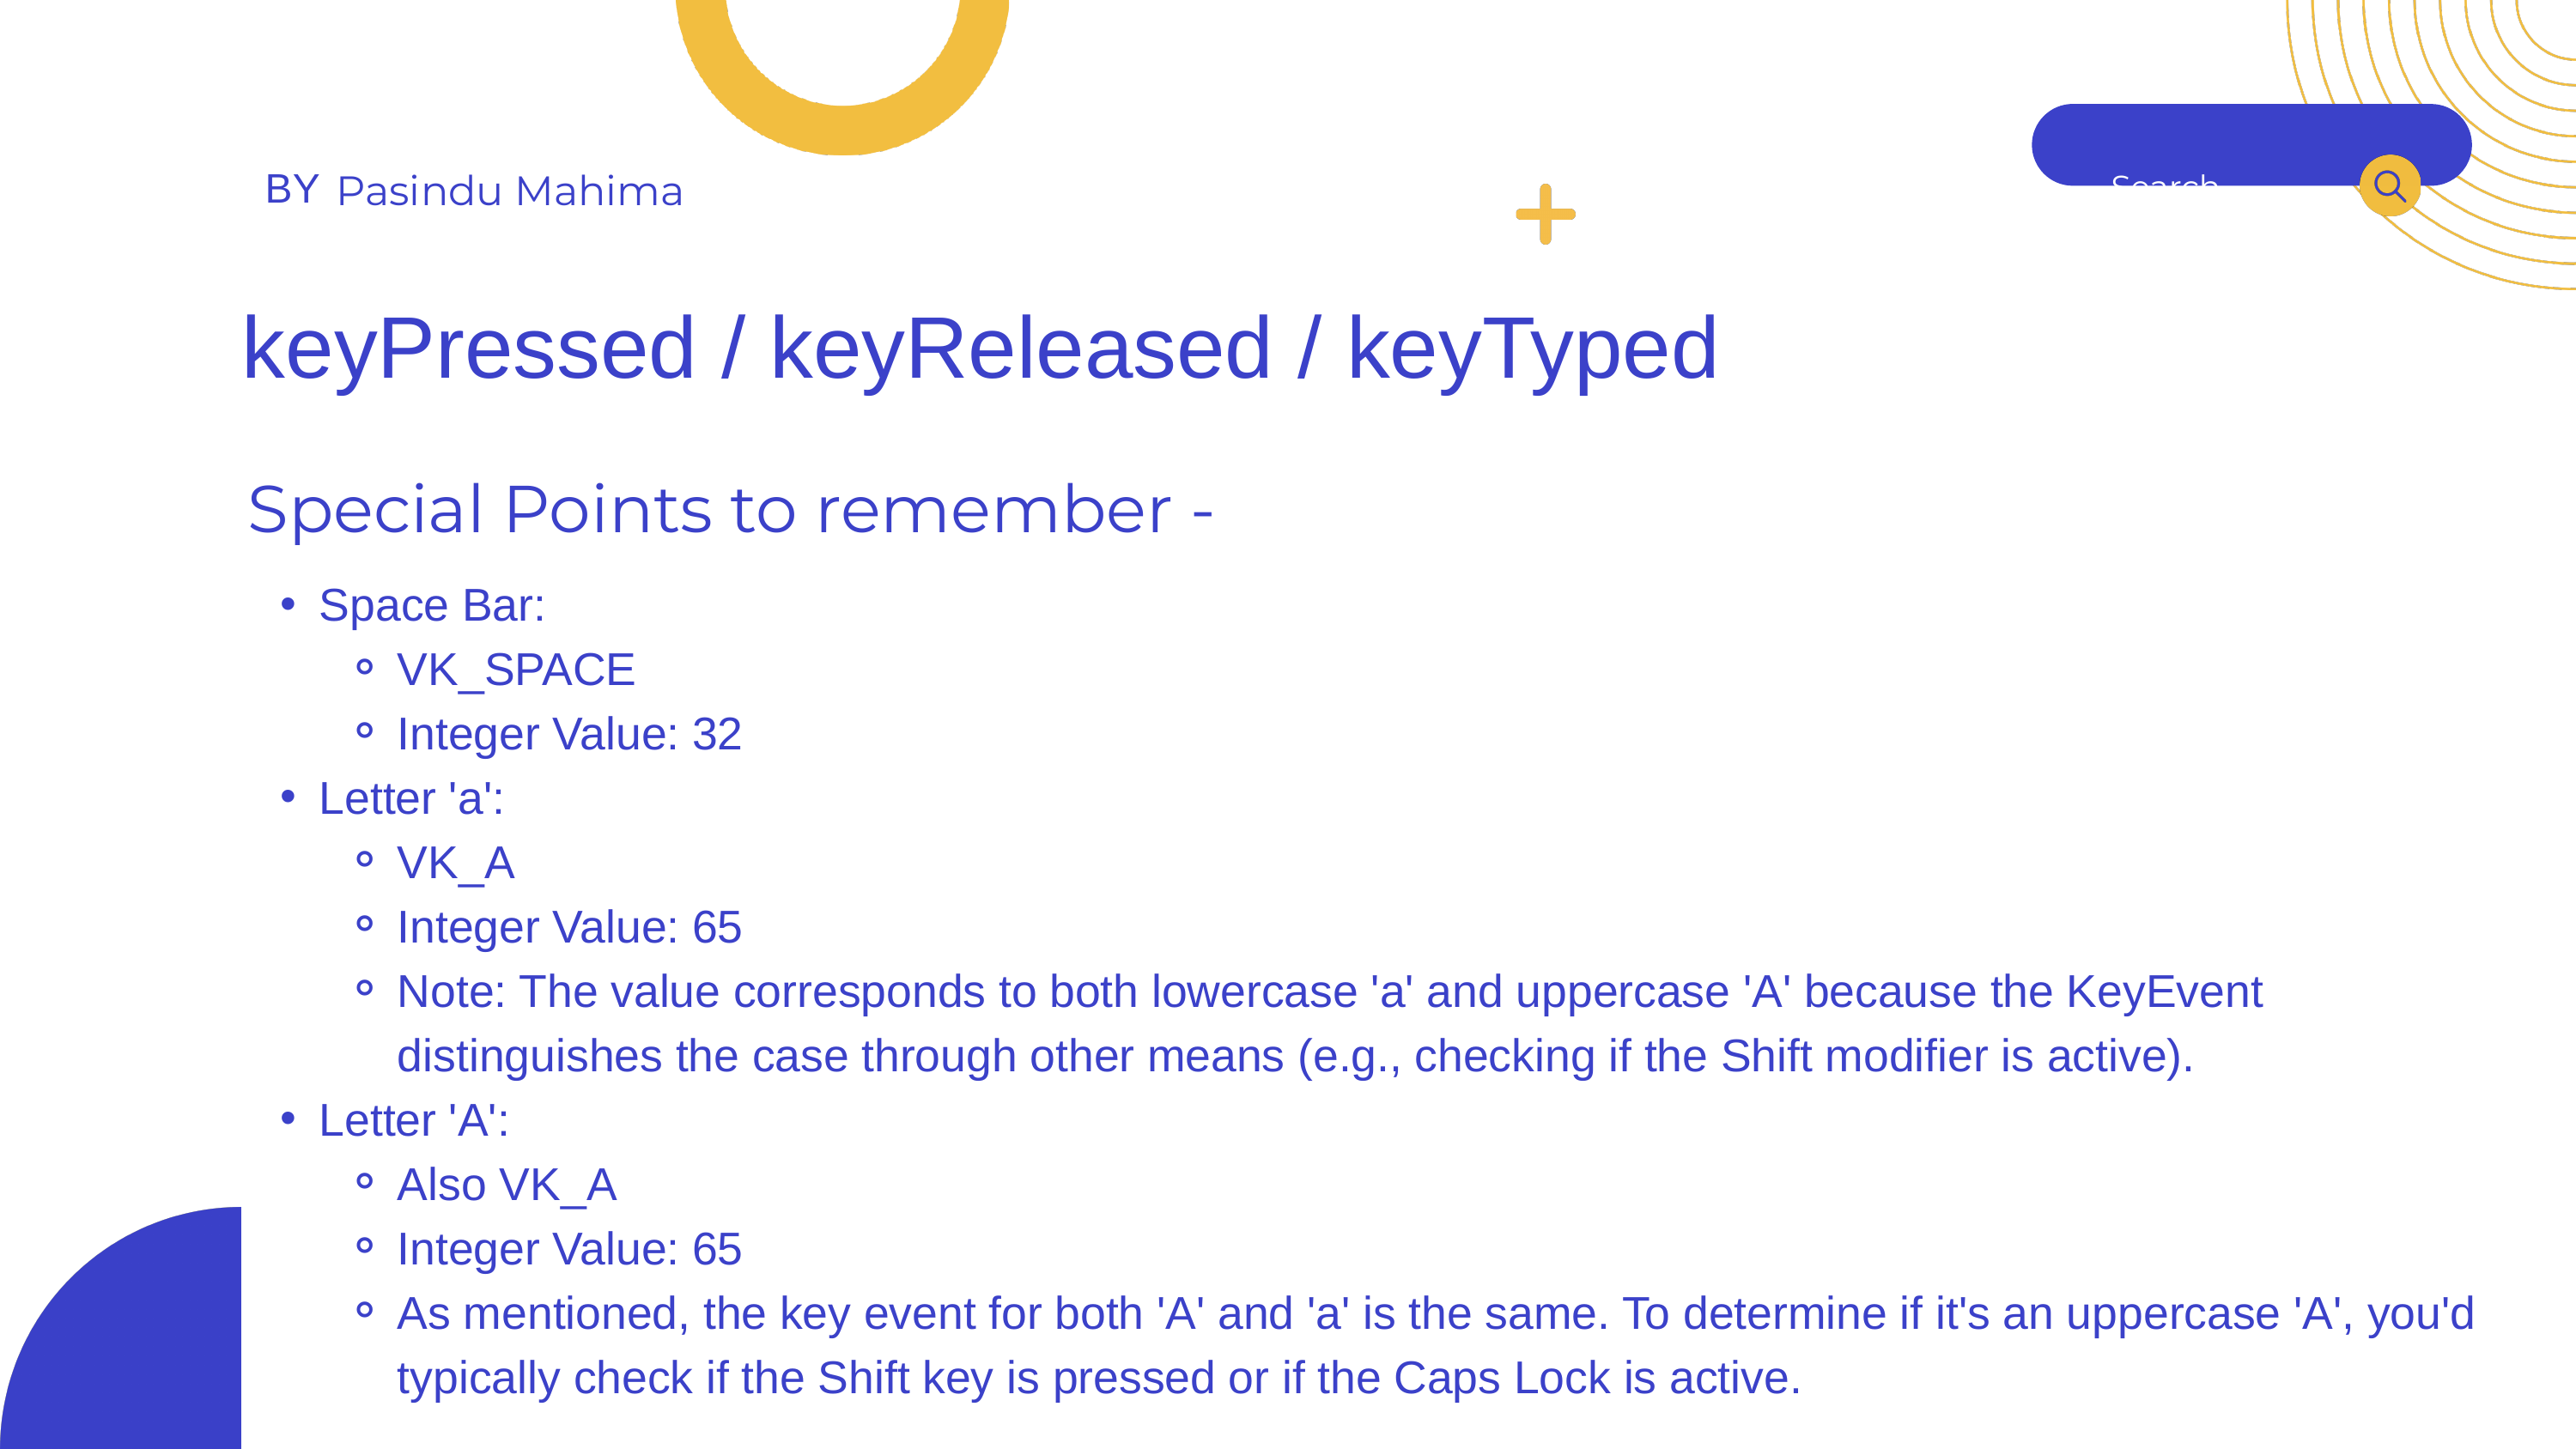

BY

Pasindu Mahima
Search . . .

keyPressed / keyReleased / keyTyped
Special Points to remember -
Space Bar:
VK_SPACE
Integer Value: 32
Letter 'a':
VK_A
Integer Value: 65
Note: The value corresponds to both lowercase 'a' and uppercase 'A' because the KeyEvent distinguishes the case through other means (e.g., checking if the Shift modifier is active).
Letter 'A':
Also VK_A
Integer Value: 65
As mentioned, the key event for both 'A' and 'a' is the same. To determine if it's an uppercase 'A', you'd typically check if the Shift key is pressed or if the Caps Lock is active.